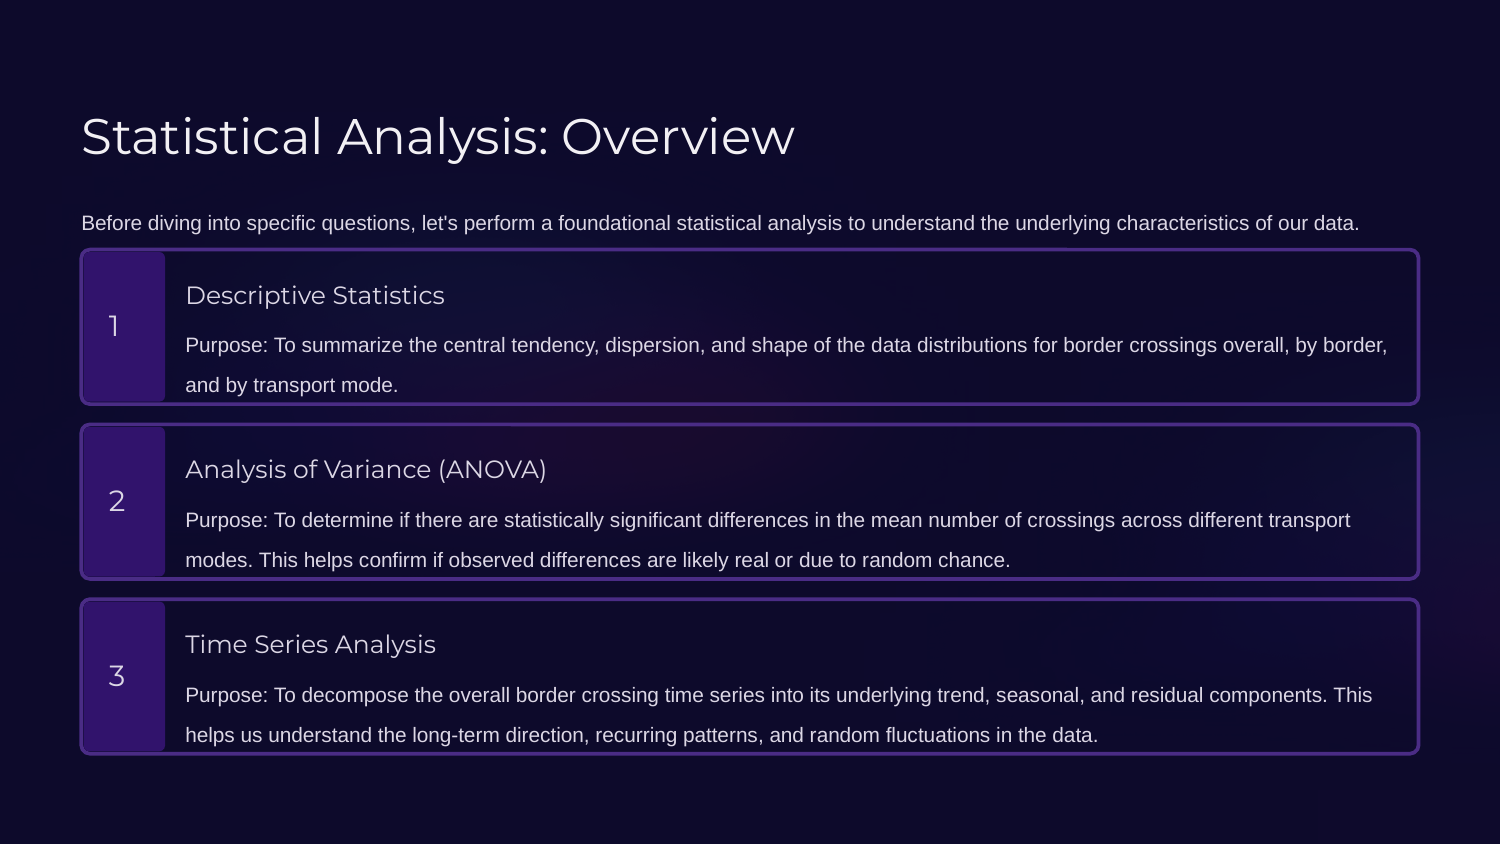

Statistical Analysis: Overview
Before diving into specific questions, let's perform a foundational statistical analysis to understand the underlying characteristics of our data.

Descriptive Statistics
1
Purpose: To summarize the central tendency, dispersion, and shape of the data distributions for border crossings overall, by border, and by transport mode.

Analysis of Variance (ANOVA)
2
Purpose: To determine if there are statistically significant differences in the mean number of crossings across different transport modes. This helps confirm if observed differences are likely real or due to random chance.

Time Series Analysis
3
Purpose: To decompose the overall border crossing time series into its underlying trend, seasonal, and residual components. This helps us understand the long-term direction, recurring patterns, and random fluctuations in the data.